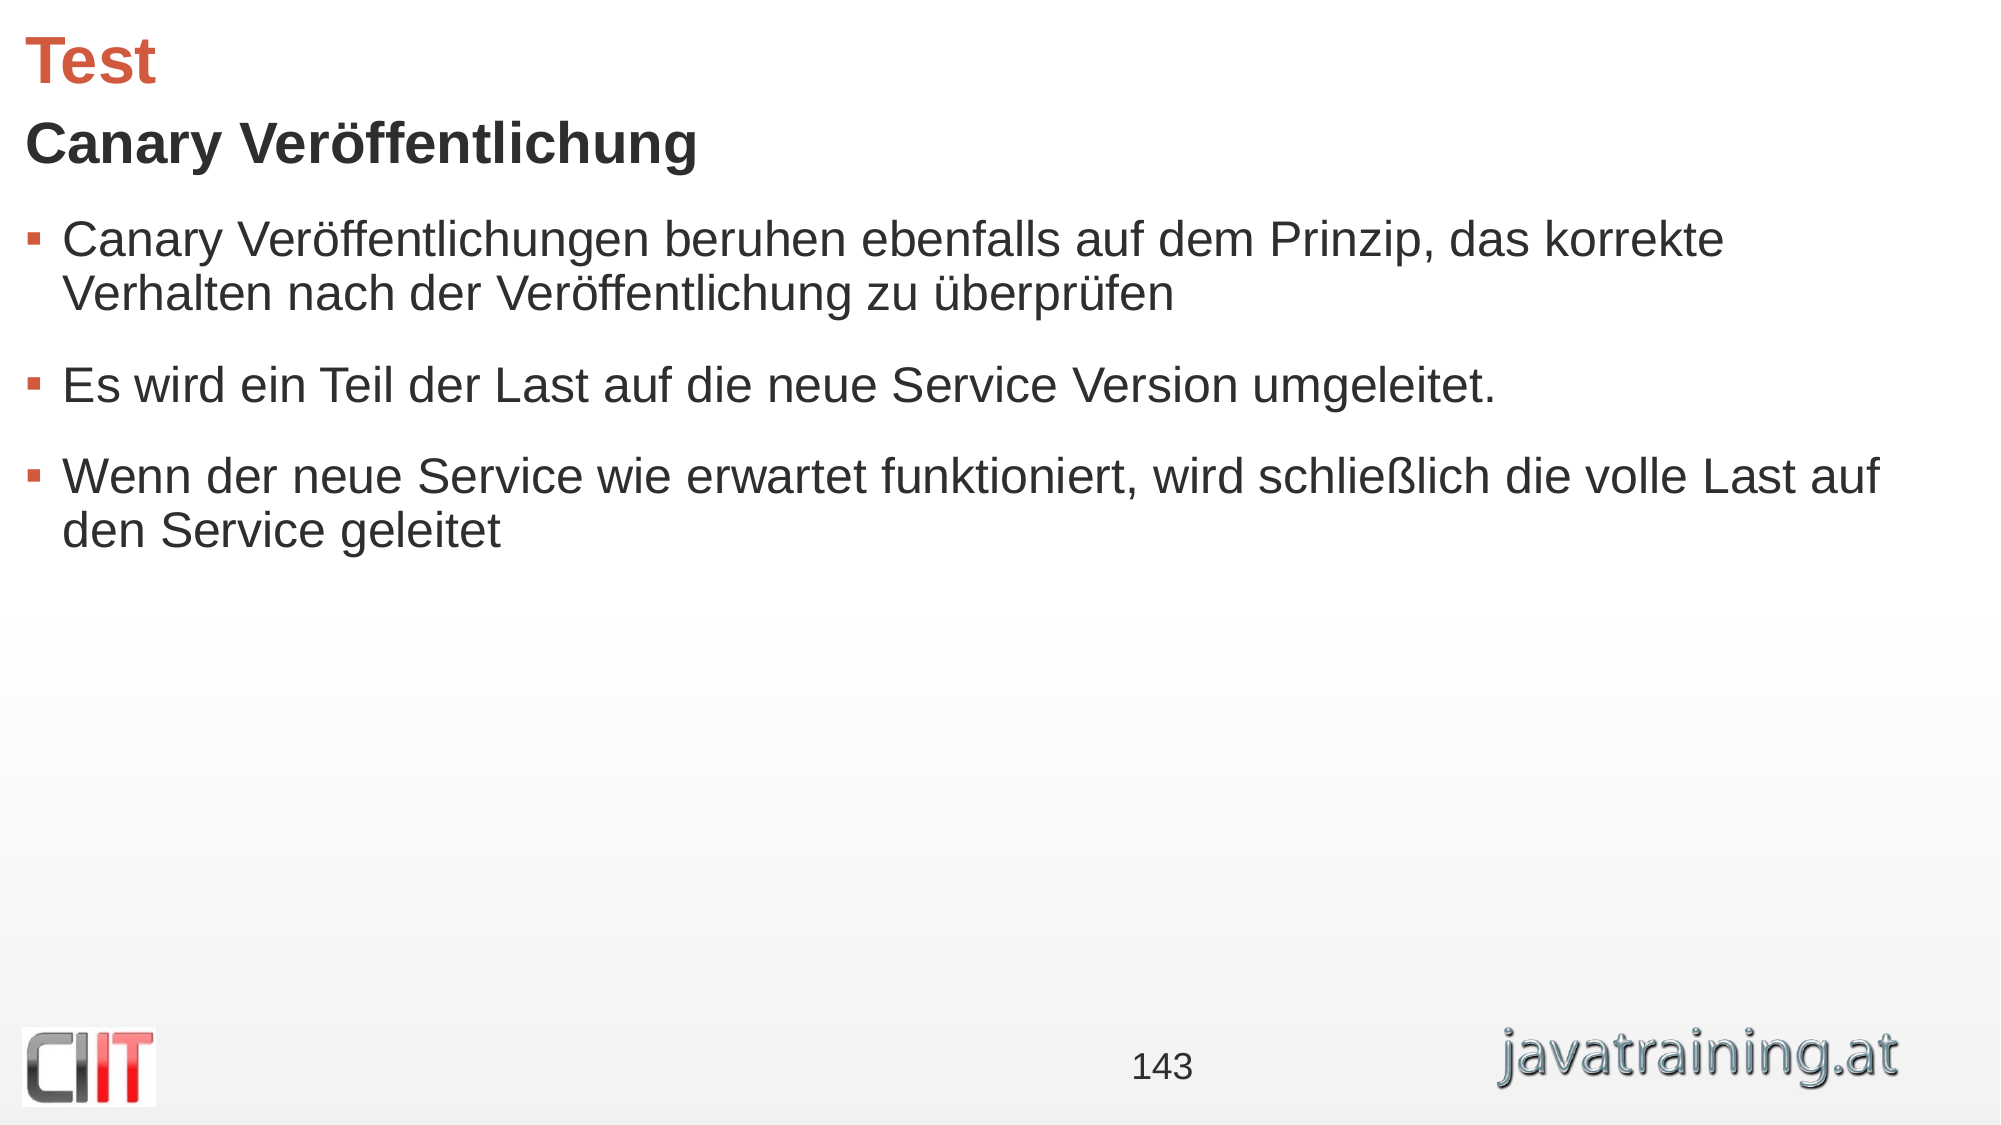

# Test
Canary Veröffentlichung
Canary Veröffentlichungen beruhen ebenfalls auf dem Prinzip, das korrekte Verhalten nach der Veröffentlichung zu überprüfen
Es wird ein Teil der Last auf die neue Service Version umgeleitet.
Wenn der neue Service wie erwartet funktioniert, wird schließlich die volle Last auf den Service geleitet

143